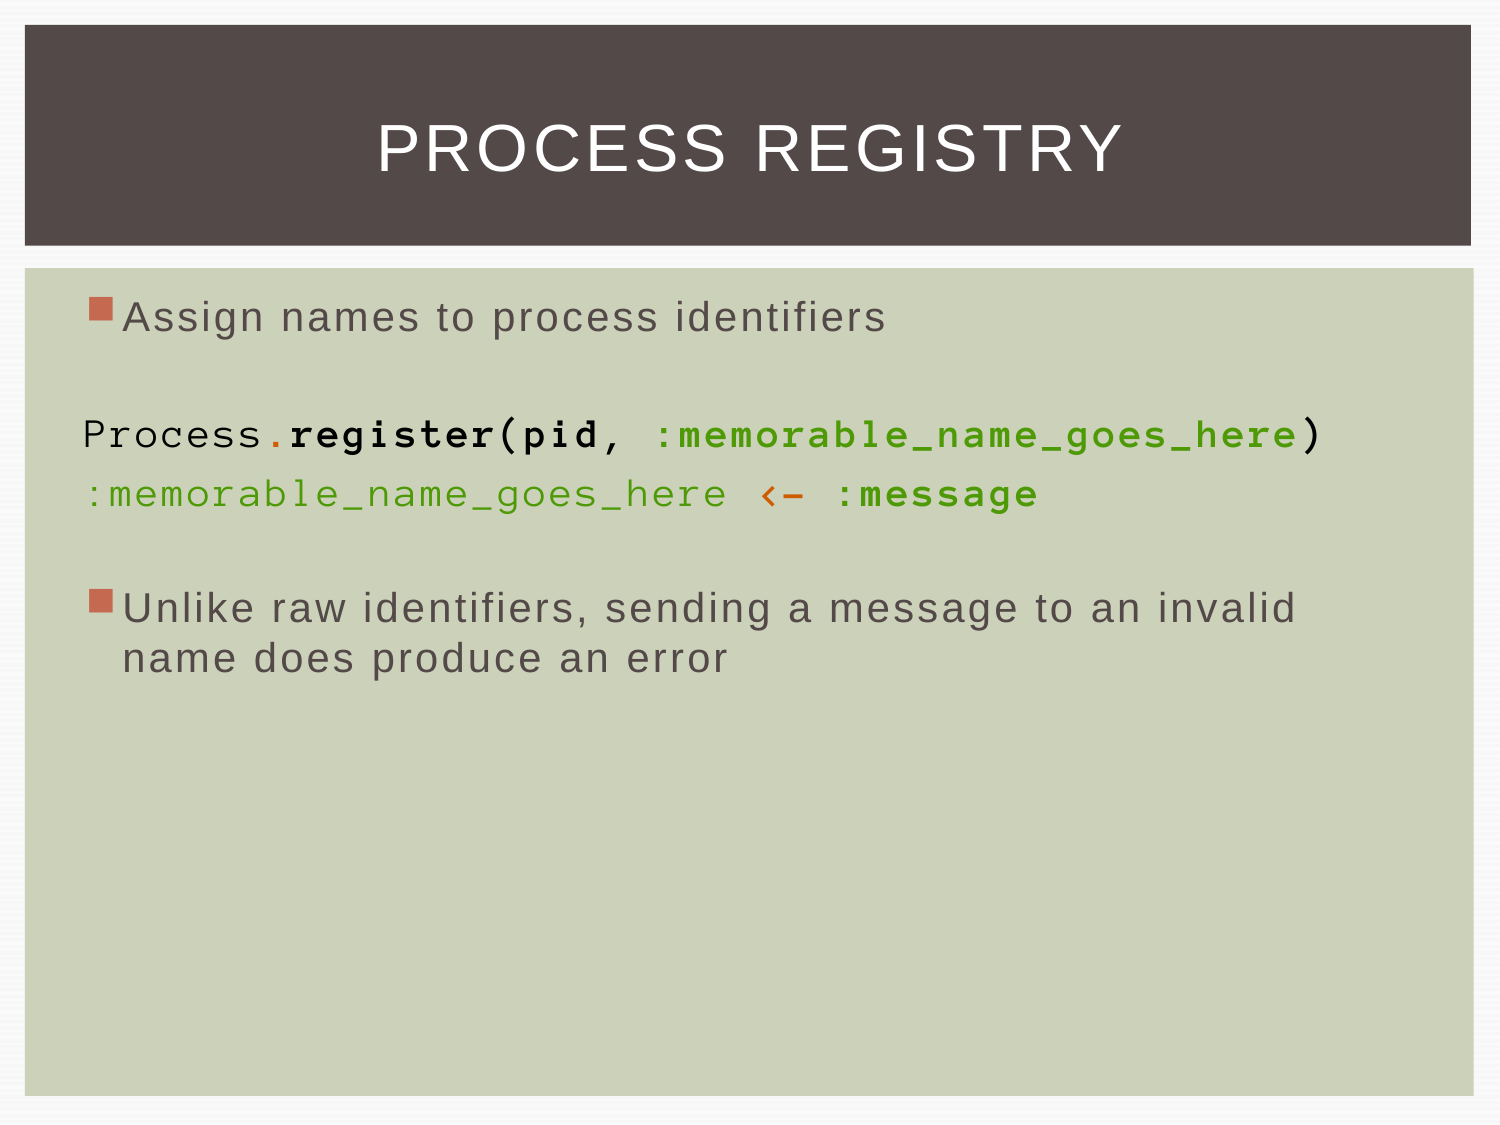

# PROCESS REGISTRY
Assign names to process identifiers

Process.register(pid, :memorable_name_goes_here)
:memorable_name_goes_here <- :message

Unlike raw identifiers, sending a message to an invalid name does produce an error